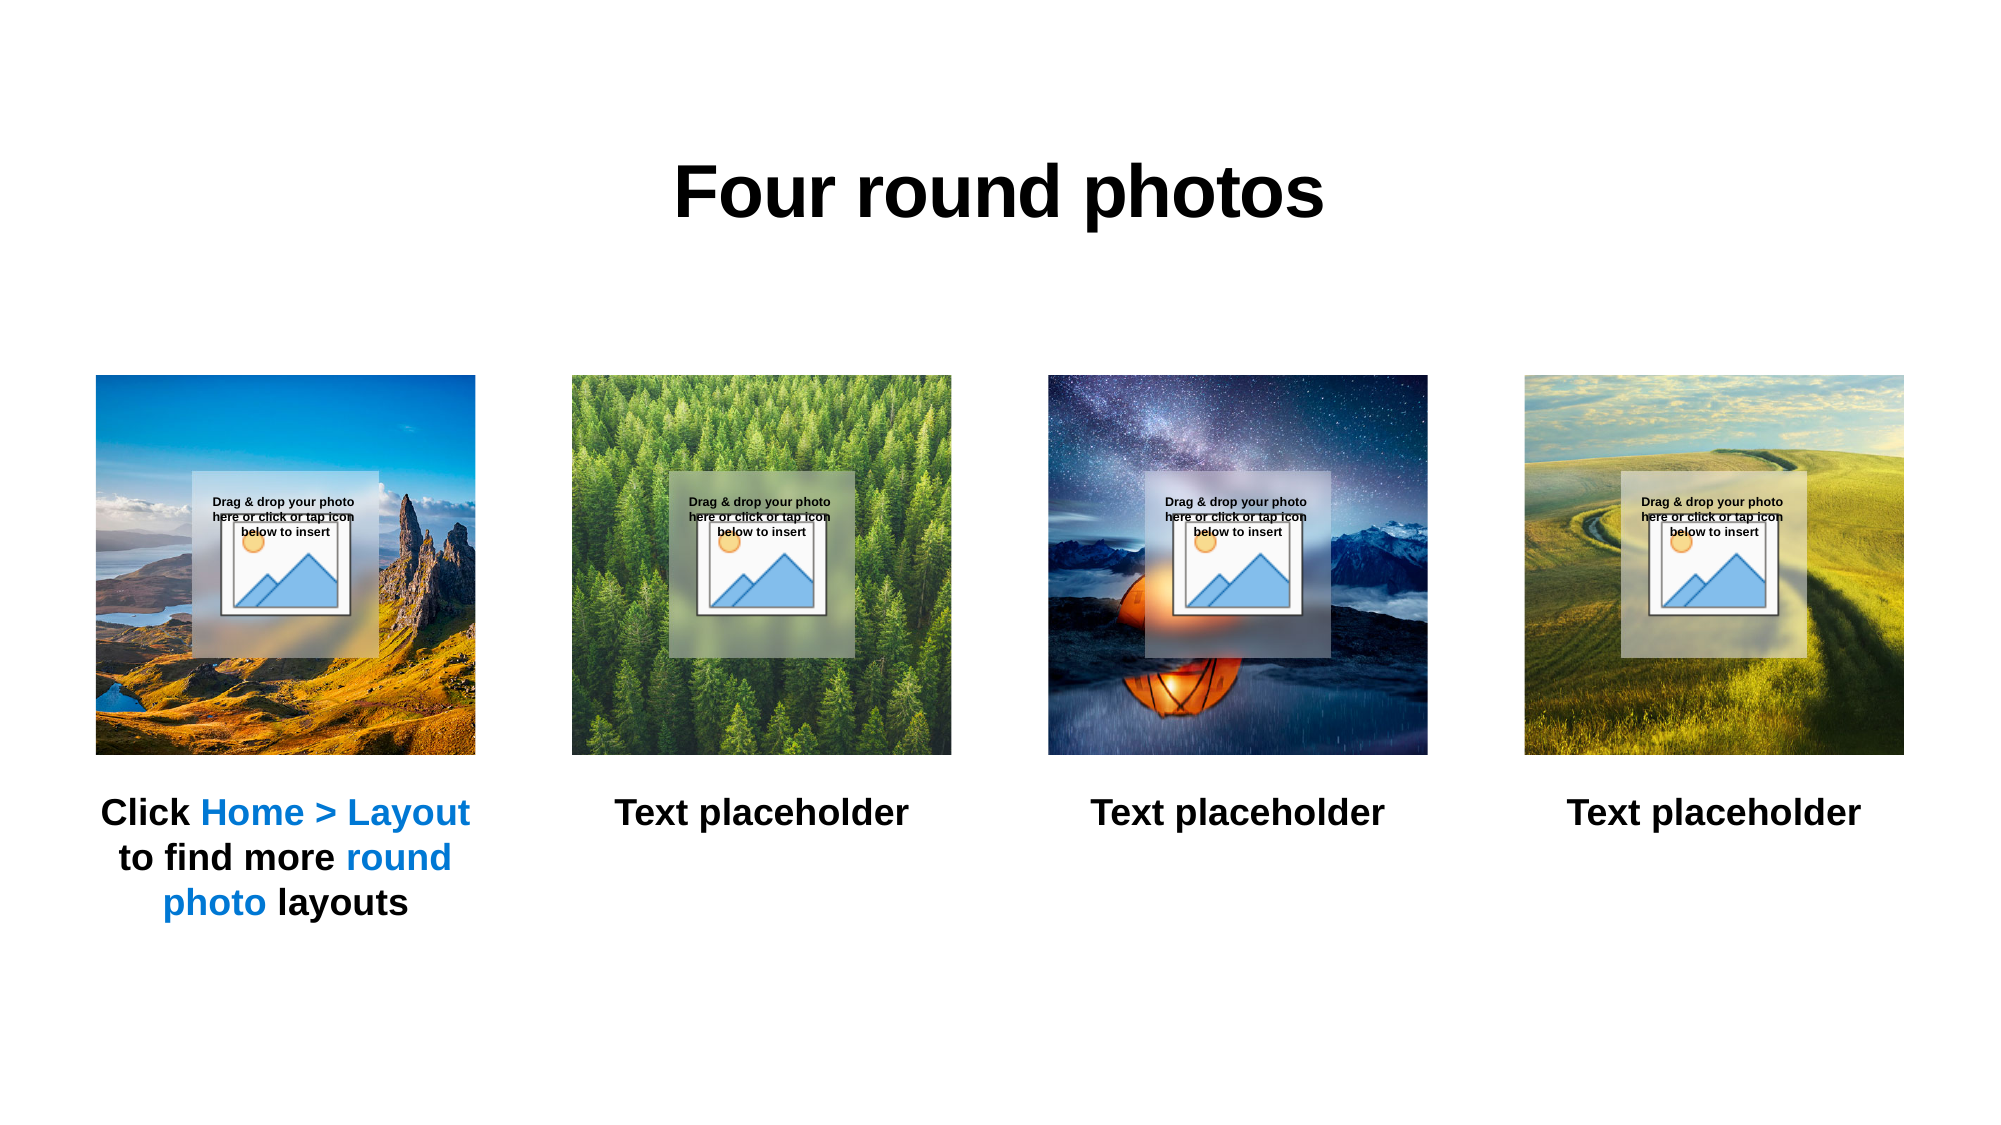

# Four round photos

Click Home > Layout to find more round photo layouts
Text placeholder
Text placeholder
Text placeholder